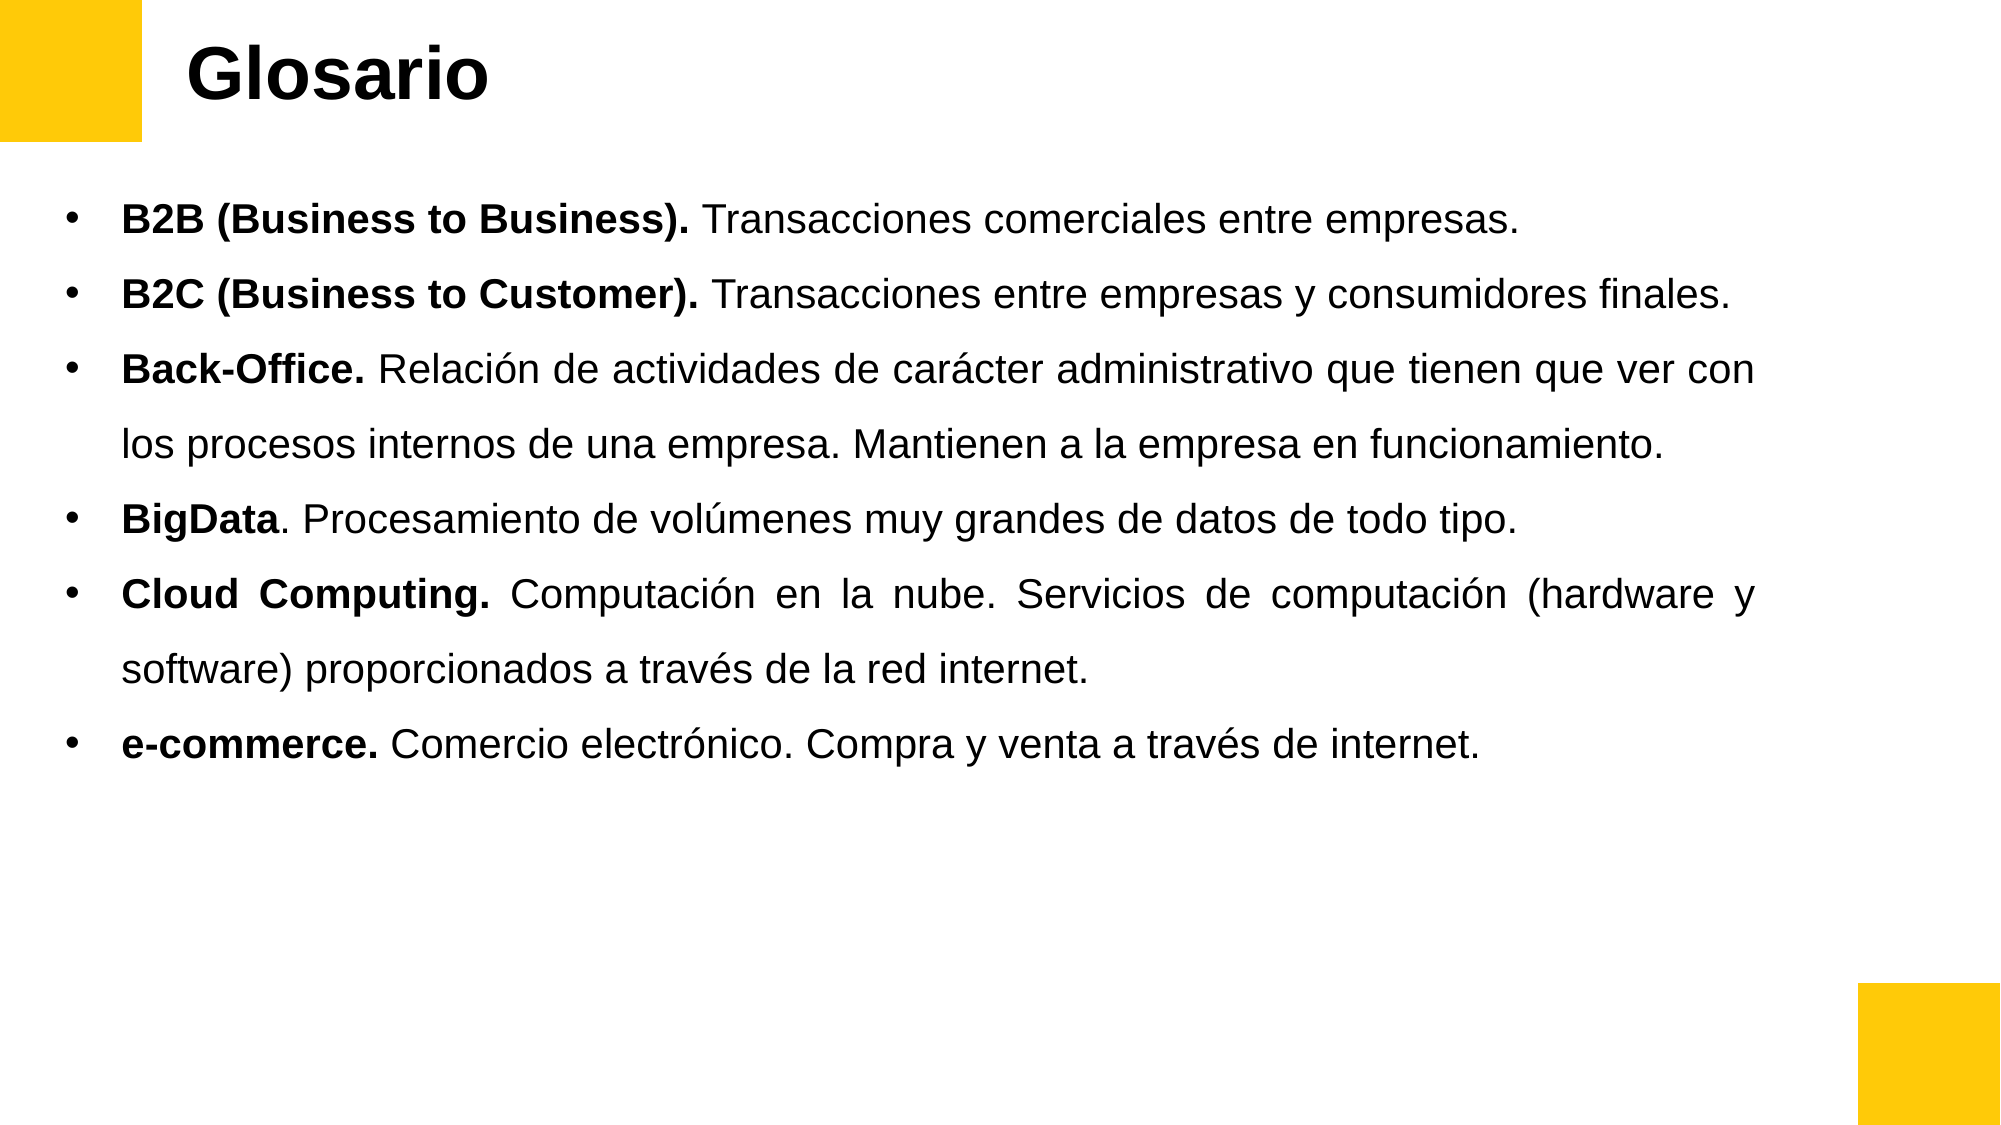

# Glosario
B2B (Business to Business). Transacciones comerciales entre empresas.
B2C (Business to Customer). Transacciones entre empresas y consumidores finales.
Back-Office. Relación de actividades de carácter administrativo que tienen que ver con los procesos internos de una empresa. Mantienen a la empresa en funcionamiento.
BigData. Procesamiento de volúmenes muy grandes de datos de todo tipo.
Cloud Computing. Computación en la nube. Servicios de computación (hardware y software) proporcionados a través de la red internet.
e-commerce. Comercio electrónico. Compra y venta a través de internet.